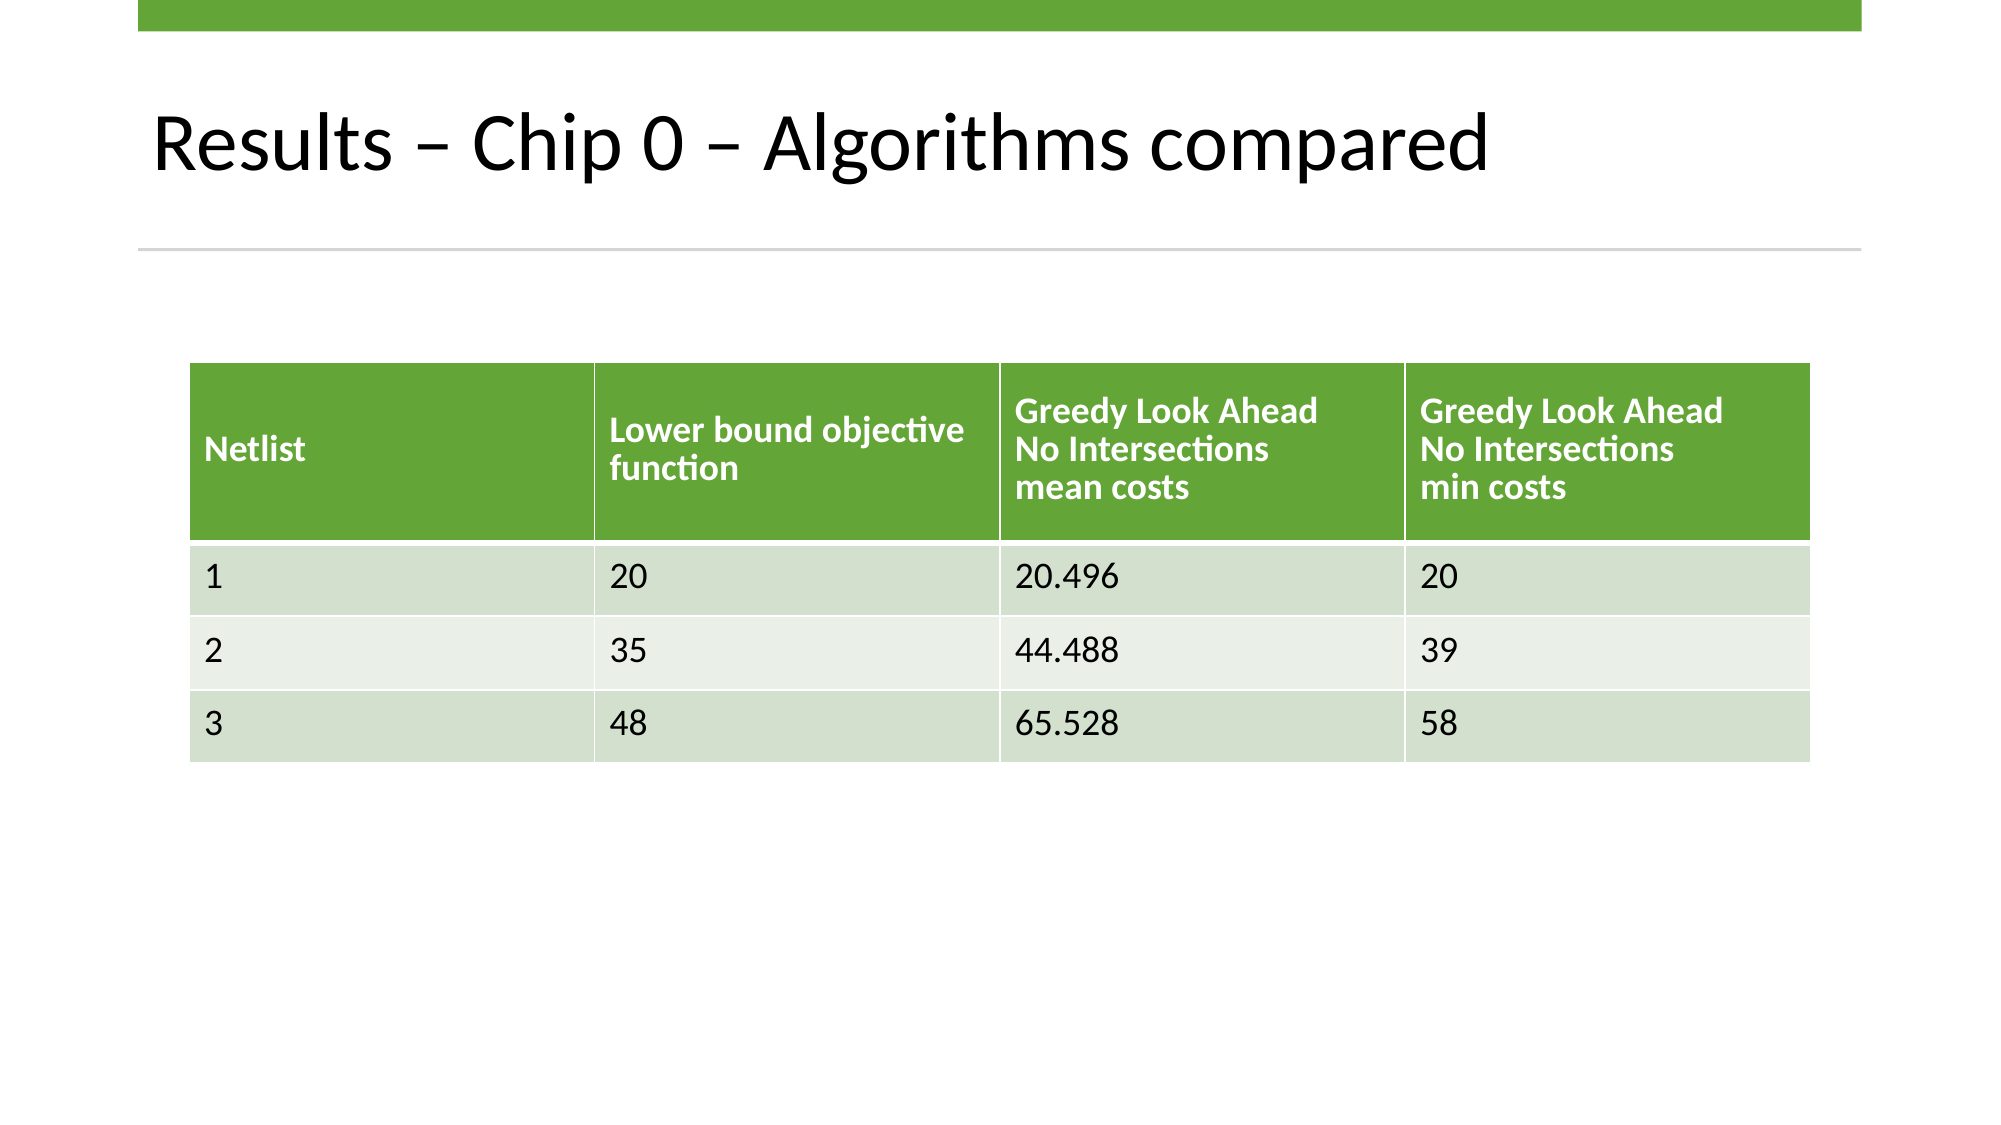

# Results – Chip 0 – Algorithms compared

| Netlist | Lower bound objective function | Greedy Look Ahead No Intersections mean costs | Greedy Look Ahead No Intersections min costs |
| --- | --- | --- | --- |
| 1 | 20 | 20.496 | 20 |
| 2 | 35 | 44.488 | 39 |
| 3 | 48 | 65.528 | 58 |